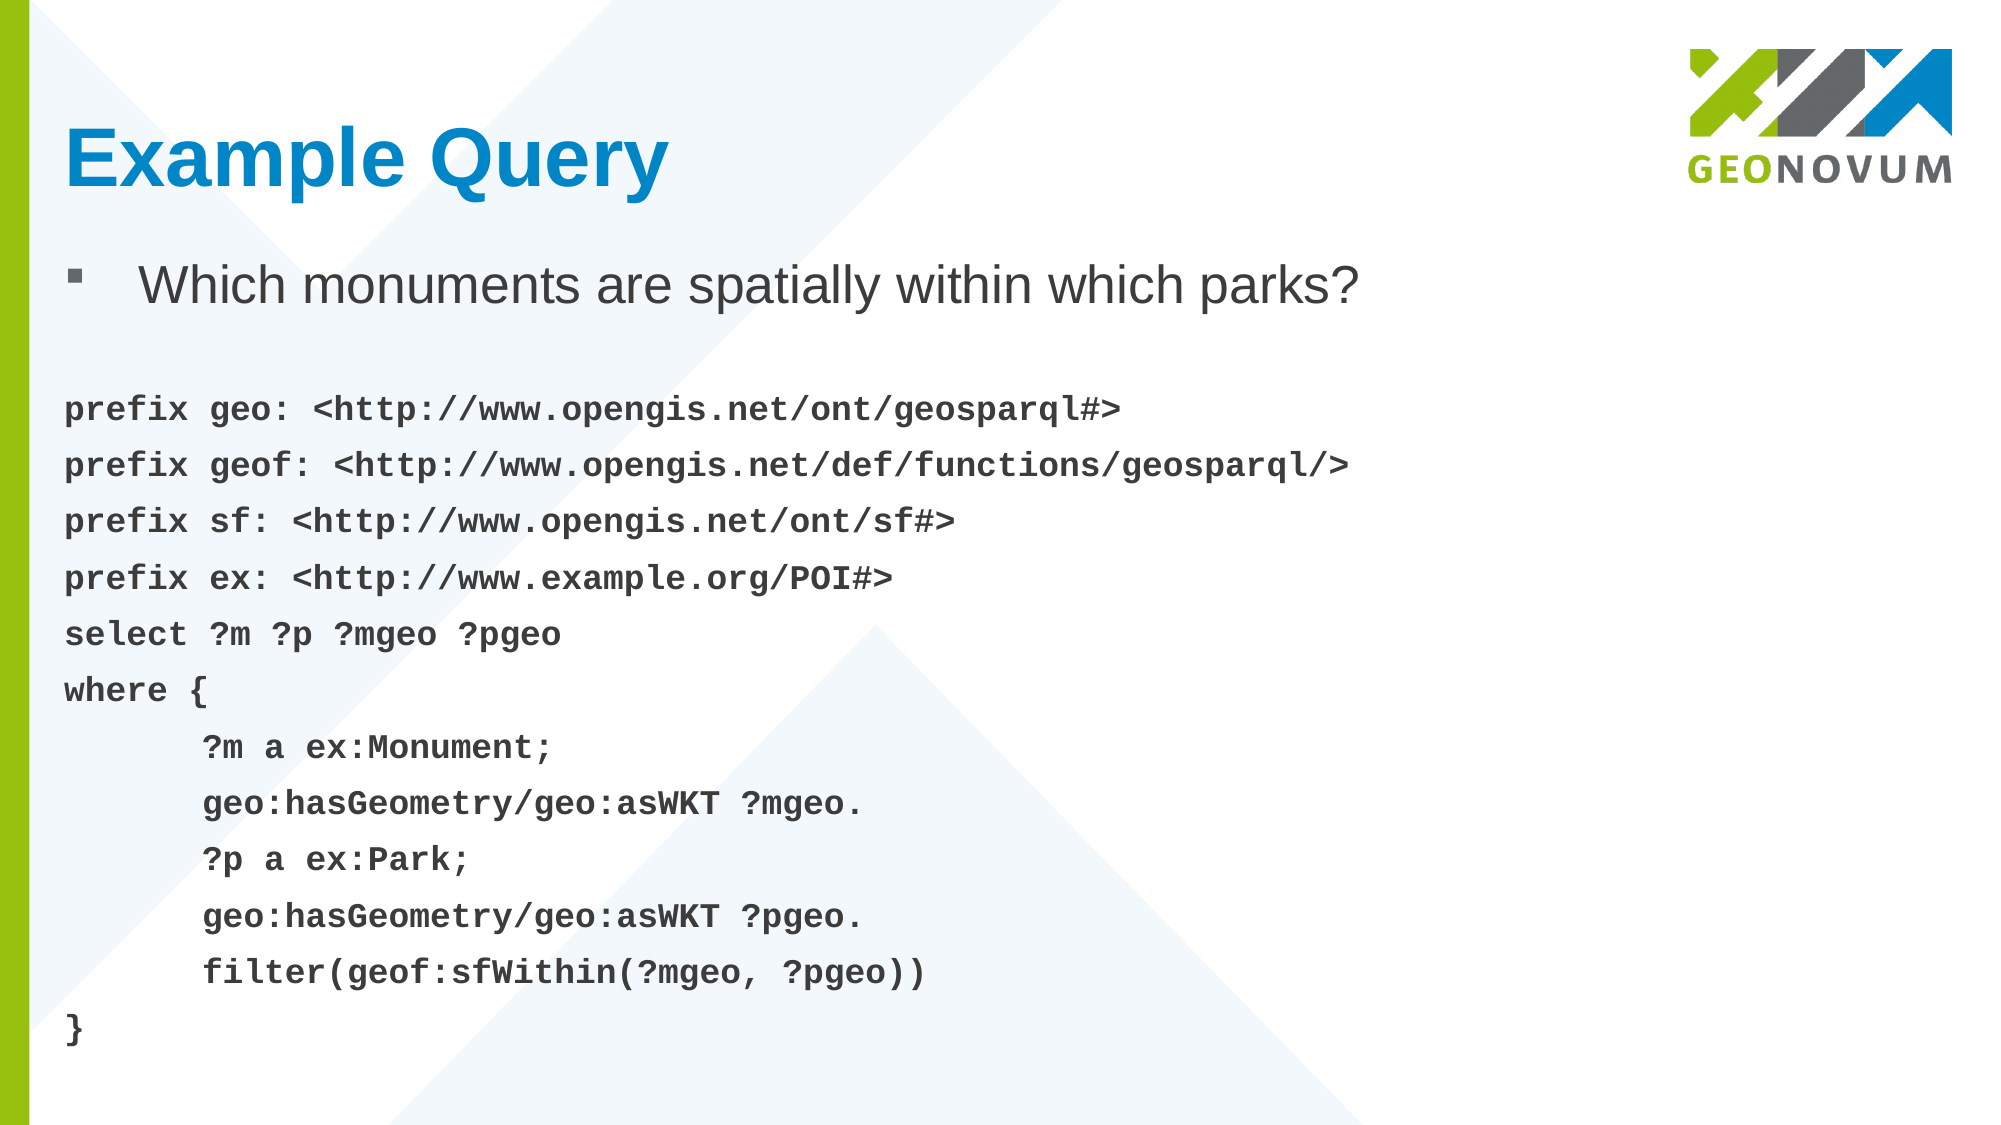

# Example Query
Which monuments are spatially within which parks?

prefix geo: <http://www.opengis.net/ont/geosparql#>
prefix geof: <http://www.opengis.net/def/functions/geosparql/>
prefix sf: <http://www.opengis.net/ont/sf#>
prefix ex: <http://www.example.org/POI#>
select ?m ?p ?mgeo ?pgeo
where {
	?m a ex:Monument;
		geo:hasGeometry/geo:asWKT ?mgeo.
	?p a ex:Park;
		geo:hasGeometry/geo:asWKT ?pgeo.
	filter(geof:sfWithin(?mgeo, ?pgeo))
}